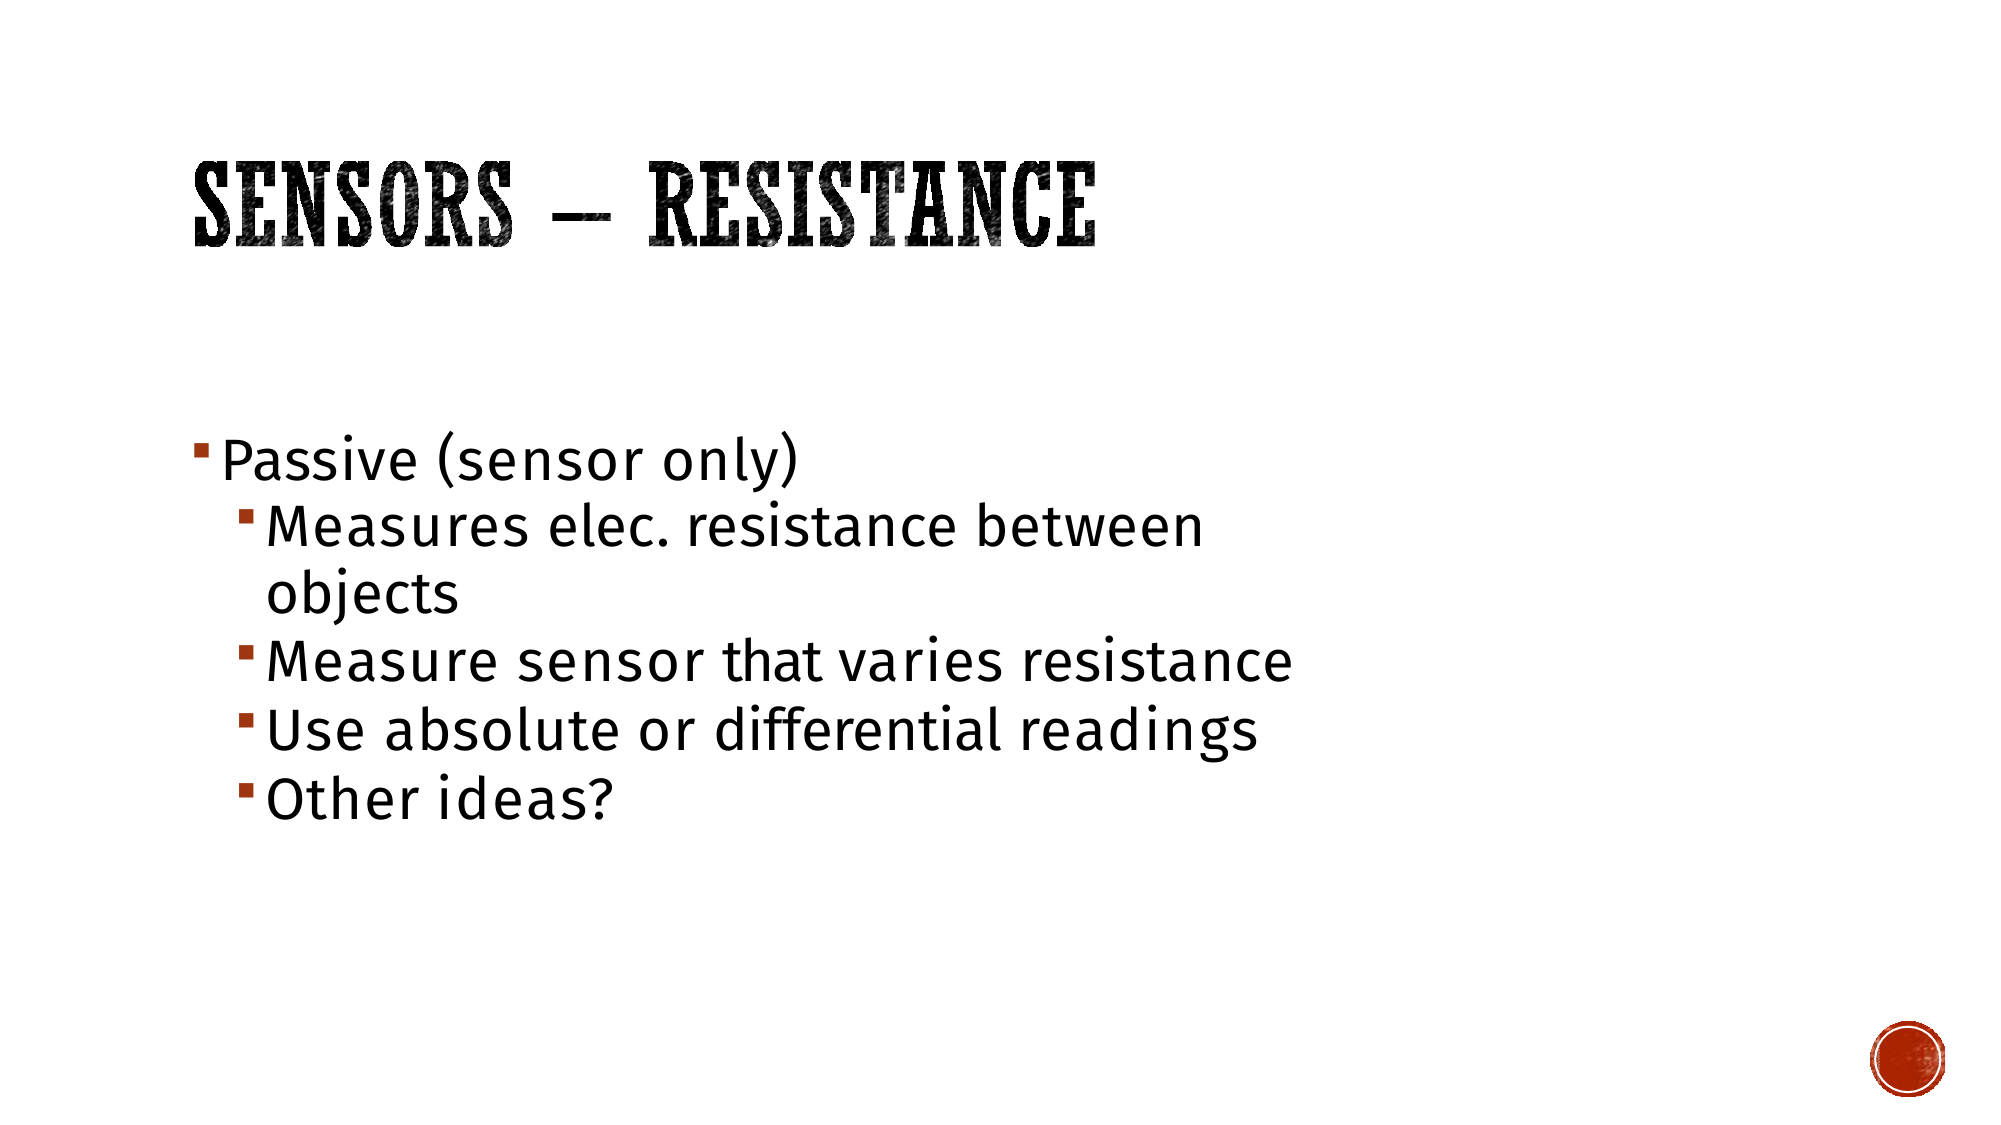

Passive (sensor only)
Measures elec. resistance between objects
Measure sensor that varies resistance
Use absolute or differential readings
Other ideas?